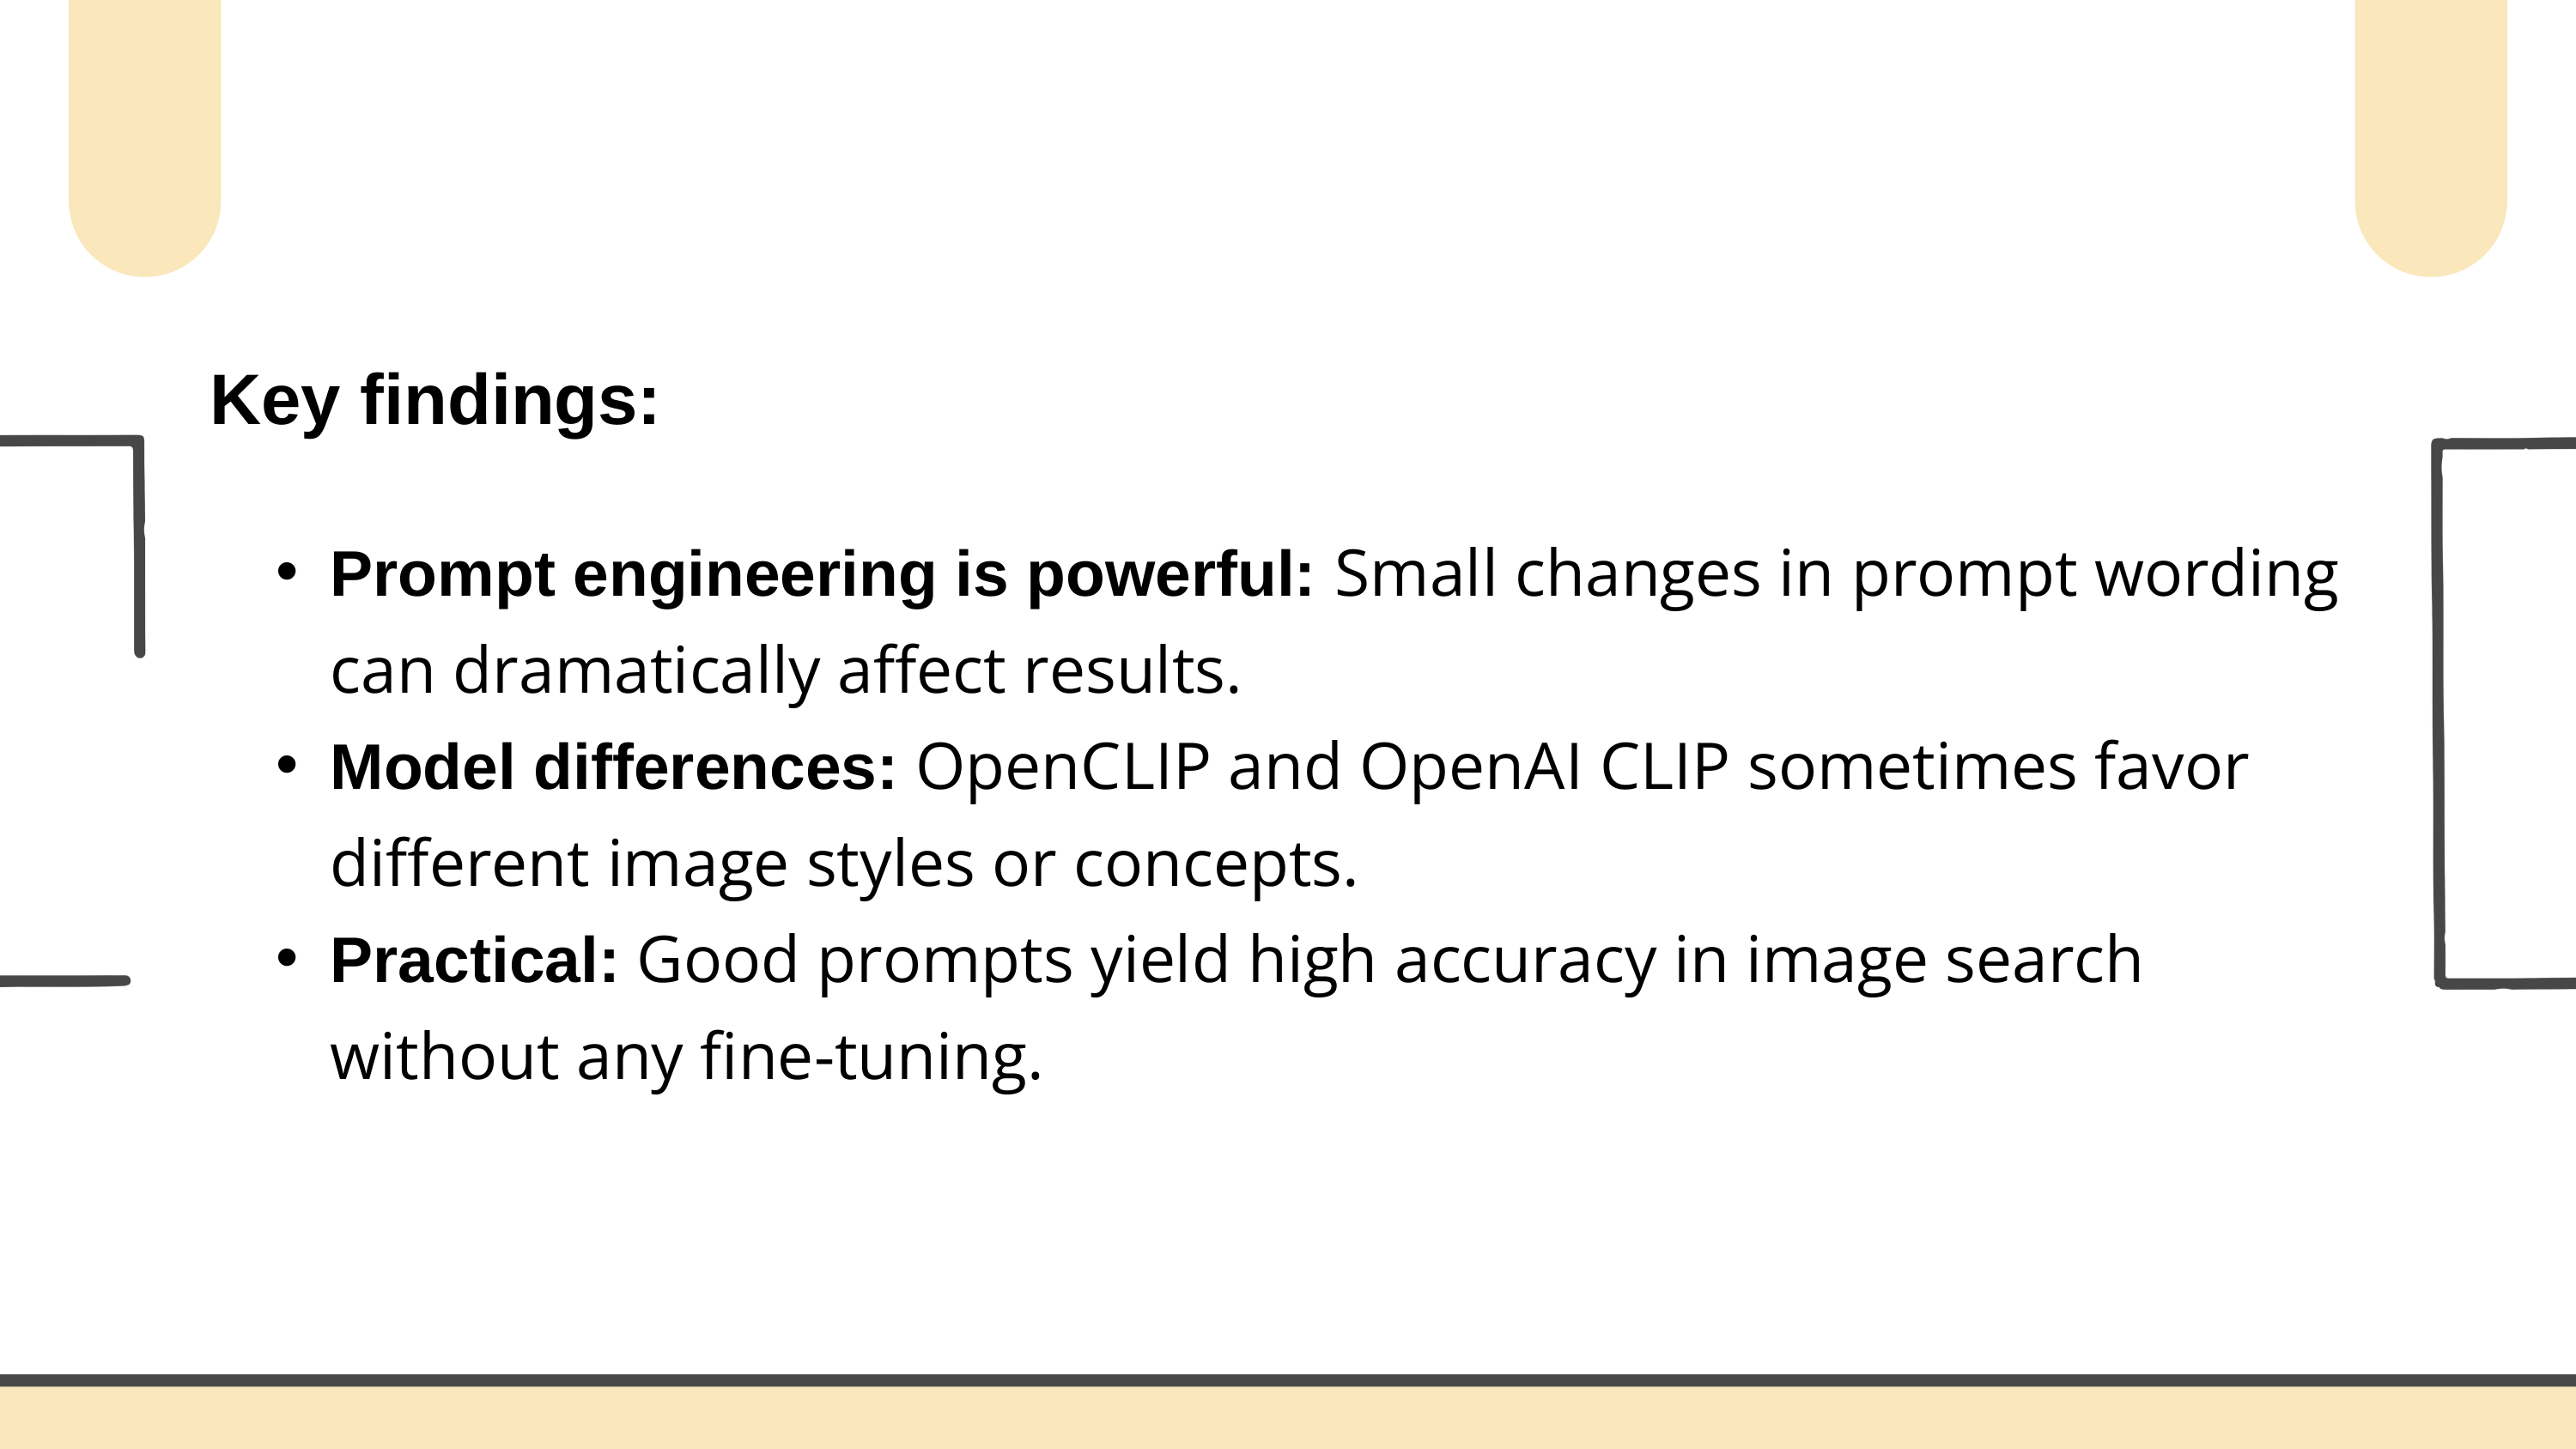

Key findings:

Prompt engineering is powerful: Small changes in prompt wording can dramatically affect results.
Model differences: OpenCLIP and OpenAI CLIP sometimes favor different image styles or concepts.
Practical: Good prompts yield high accuracy in image search without any fine-tuning.